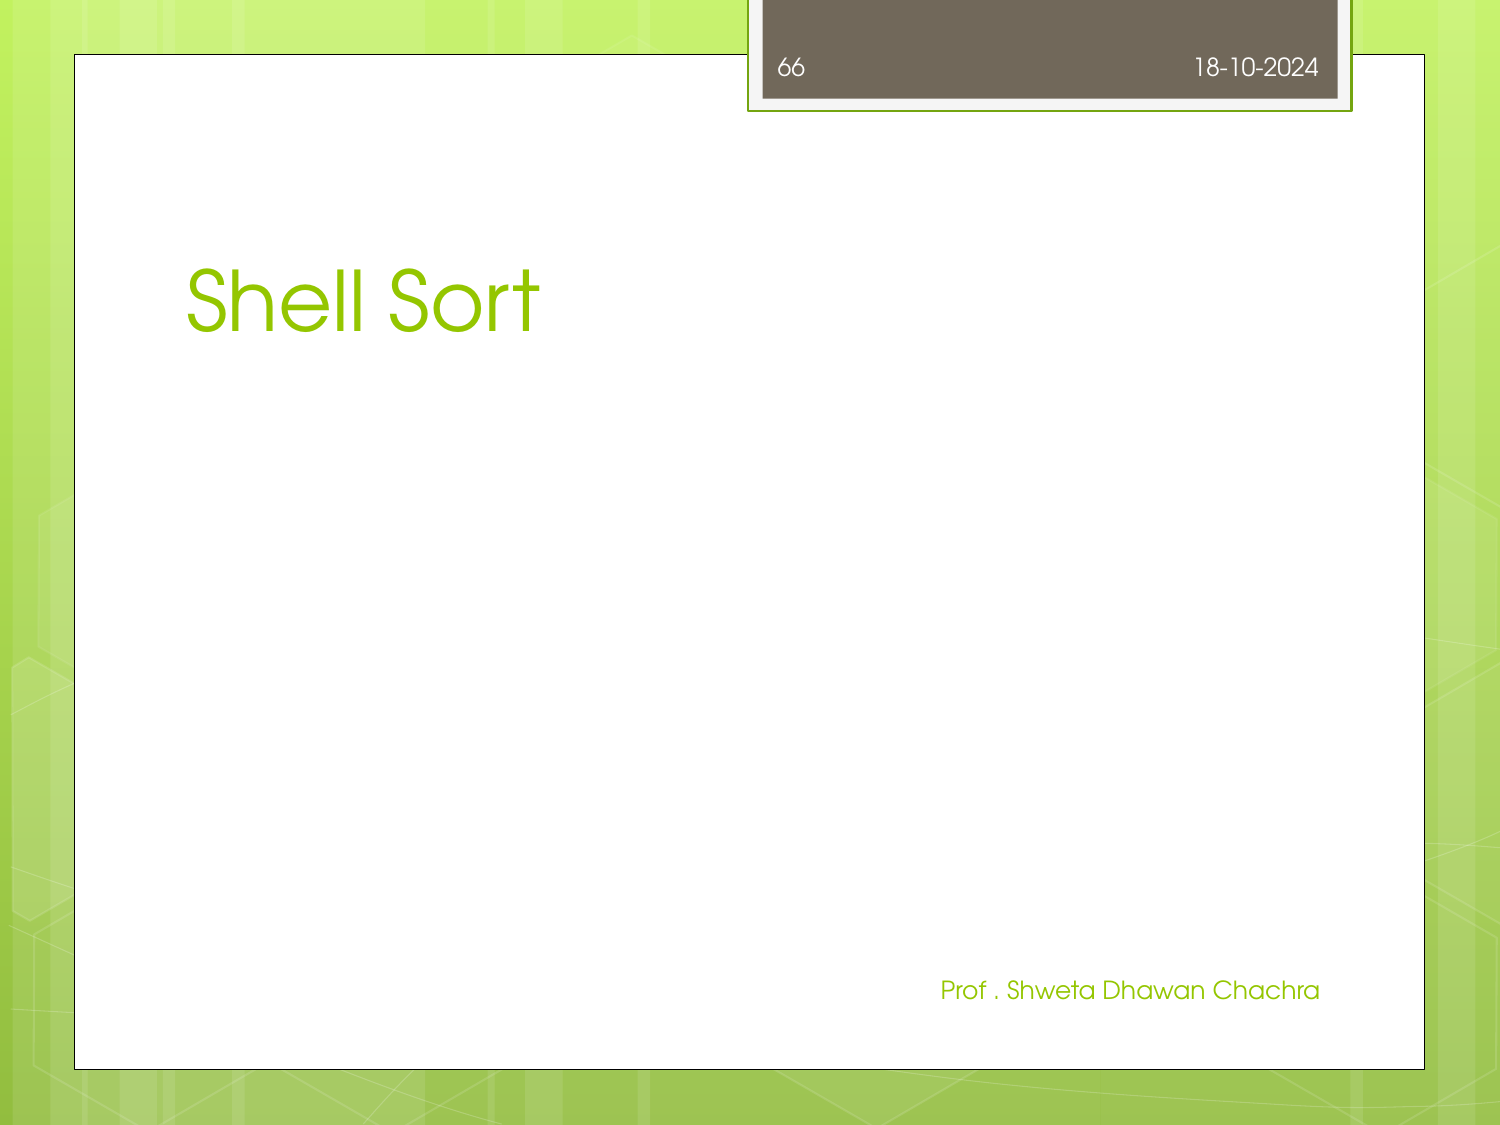

66
18-10-2024
# Shell Sort

Prof . Shweta Dhawan Chachra